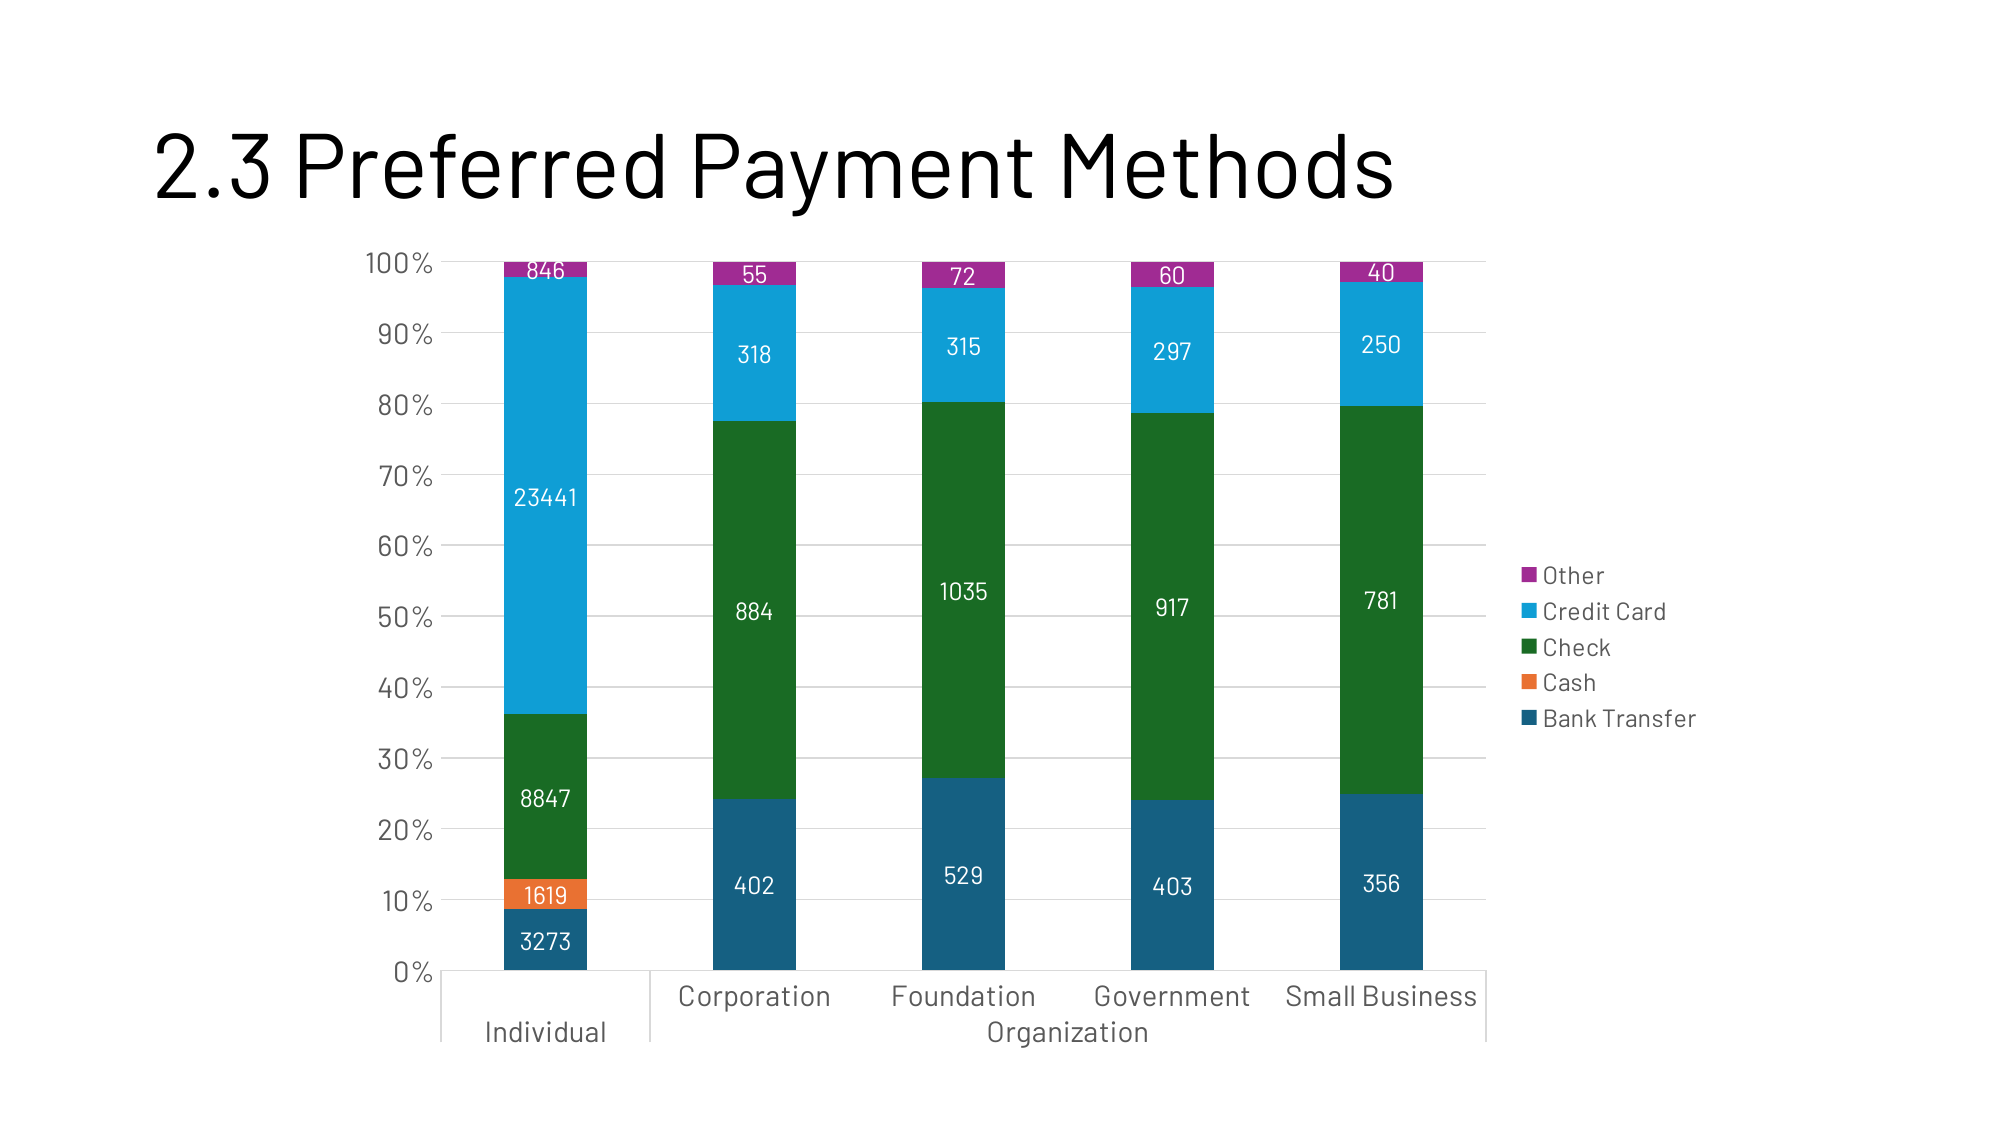

# 2.3 Preferred Payment Methods

### Chart

| Category | Bank Transfer | Cash | Check | Credit Card | Other |
|---|---|---|---|---|---|
|  | 3273.0 | 1619.0 | 8847.0 | 23441.0 | 846.0 |
| Corporation | 402.0 | None | 884.0 | 318.0 | 55.0 |
| Foundation | 529.0 | None | 1035.0 | 315.0 | 72.0 |
| Government | 403.0 | None | 917.0 | 297.0 | 60.0 |
| Small Business | 356.0 | None | 781.0 | 250.0 | 40.0 |